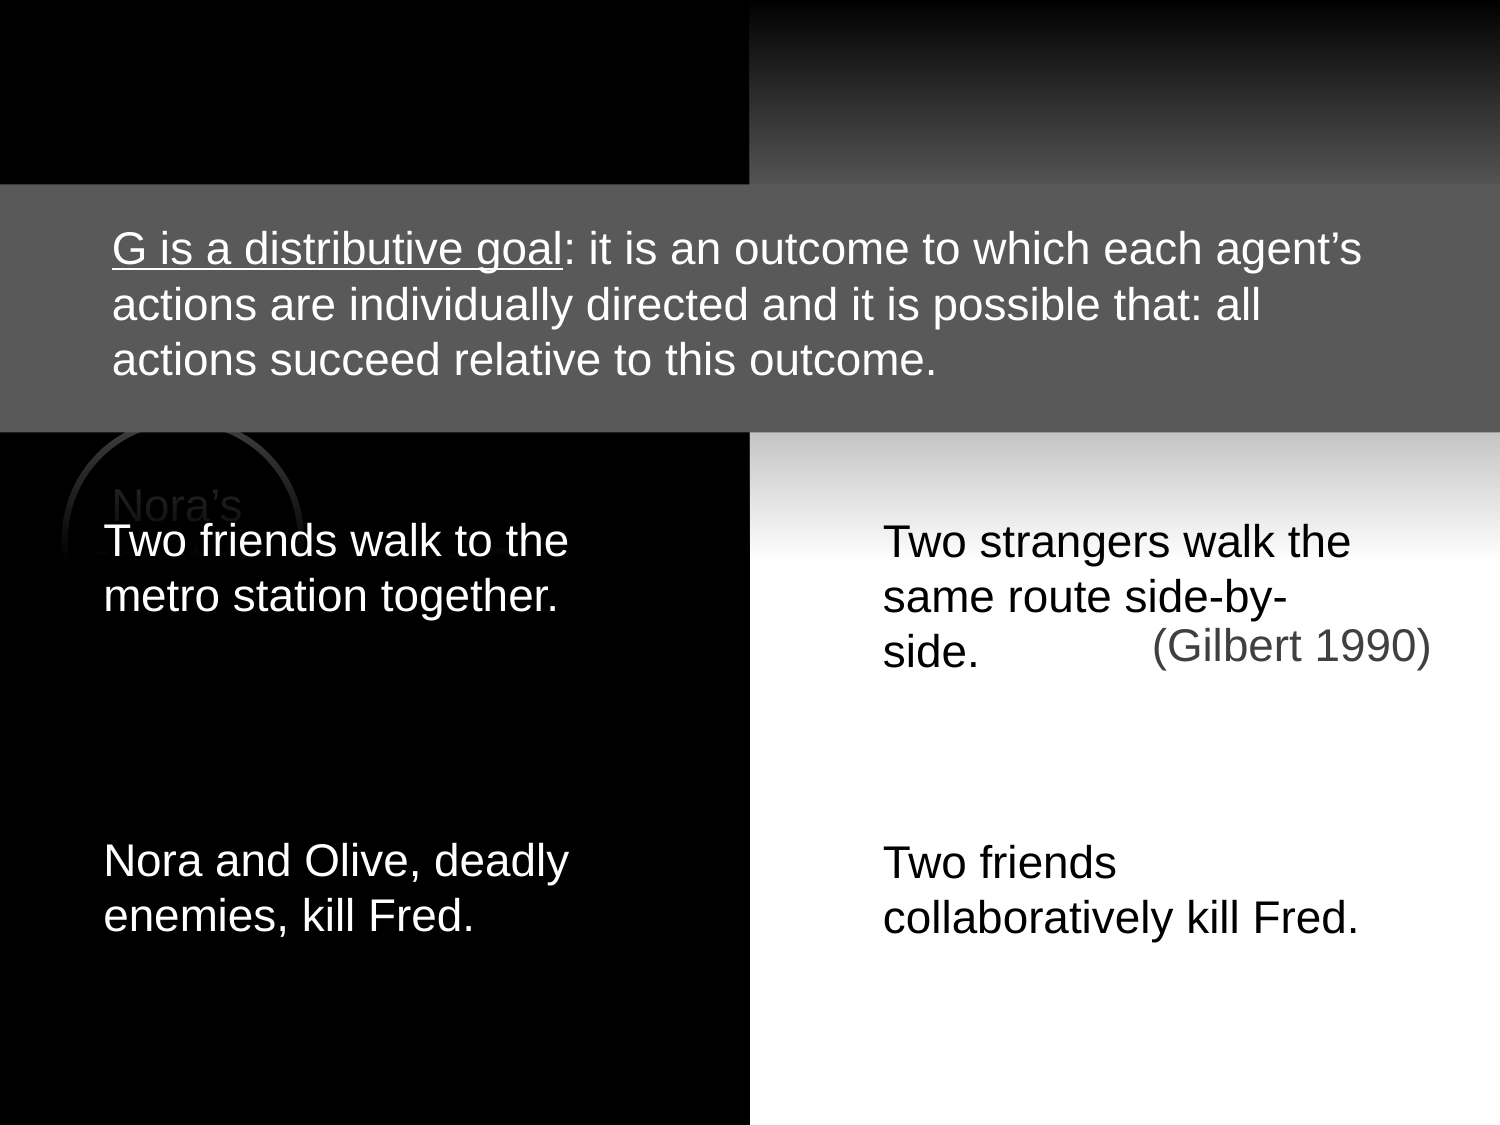

G is a distributive goal: it is an outcome to which each agent’s actions are individually directed and it is possible that: all actions succeed relative to this outcome.

Nora’s shooting
Two friends walk to the metro station together.
Two strangers walk the same route side-by-side.
(Gilbert 1990)

Fred’s death

Olive’s shooting
Nora and Olive, deadly enemies, kill Fred.
Two friends collaboratively kill Fred.
Fred’s killing